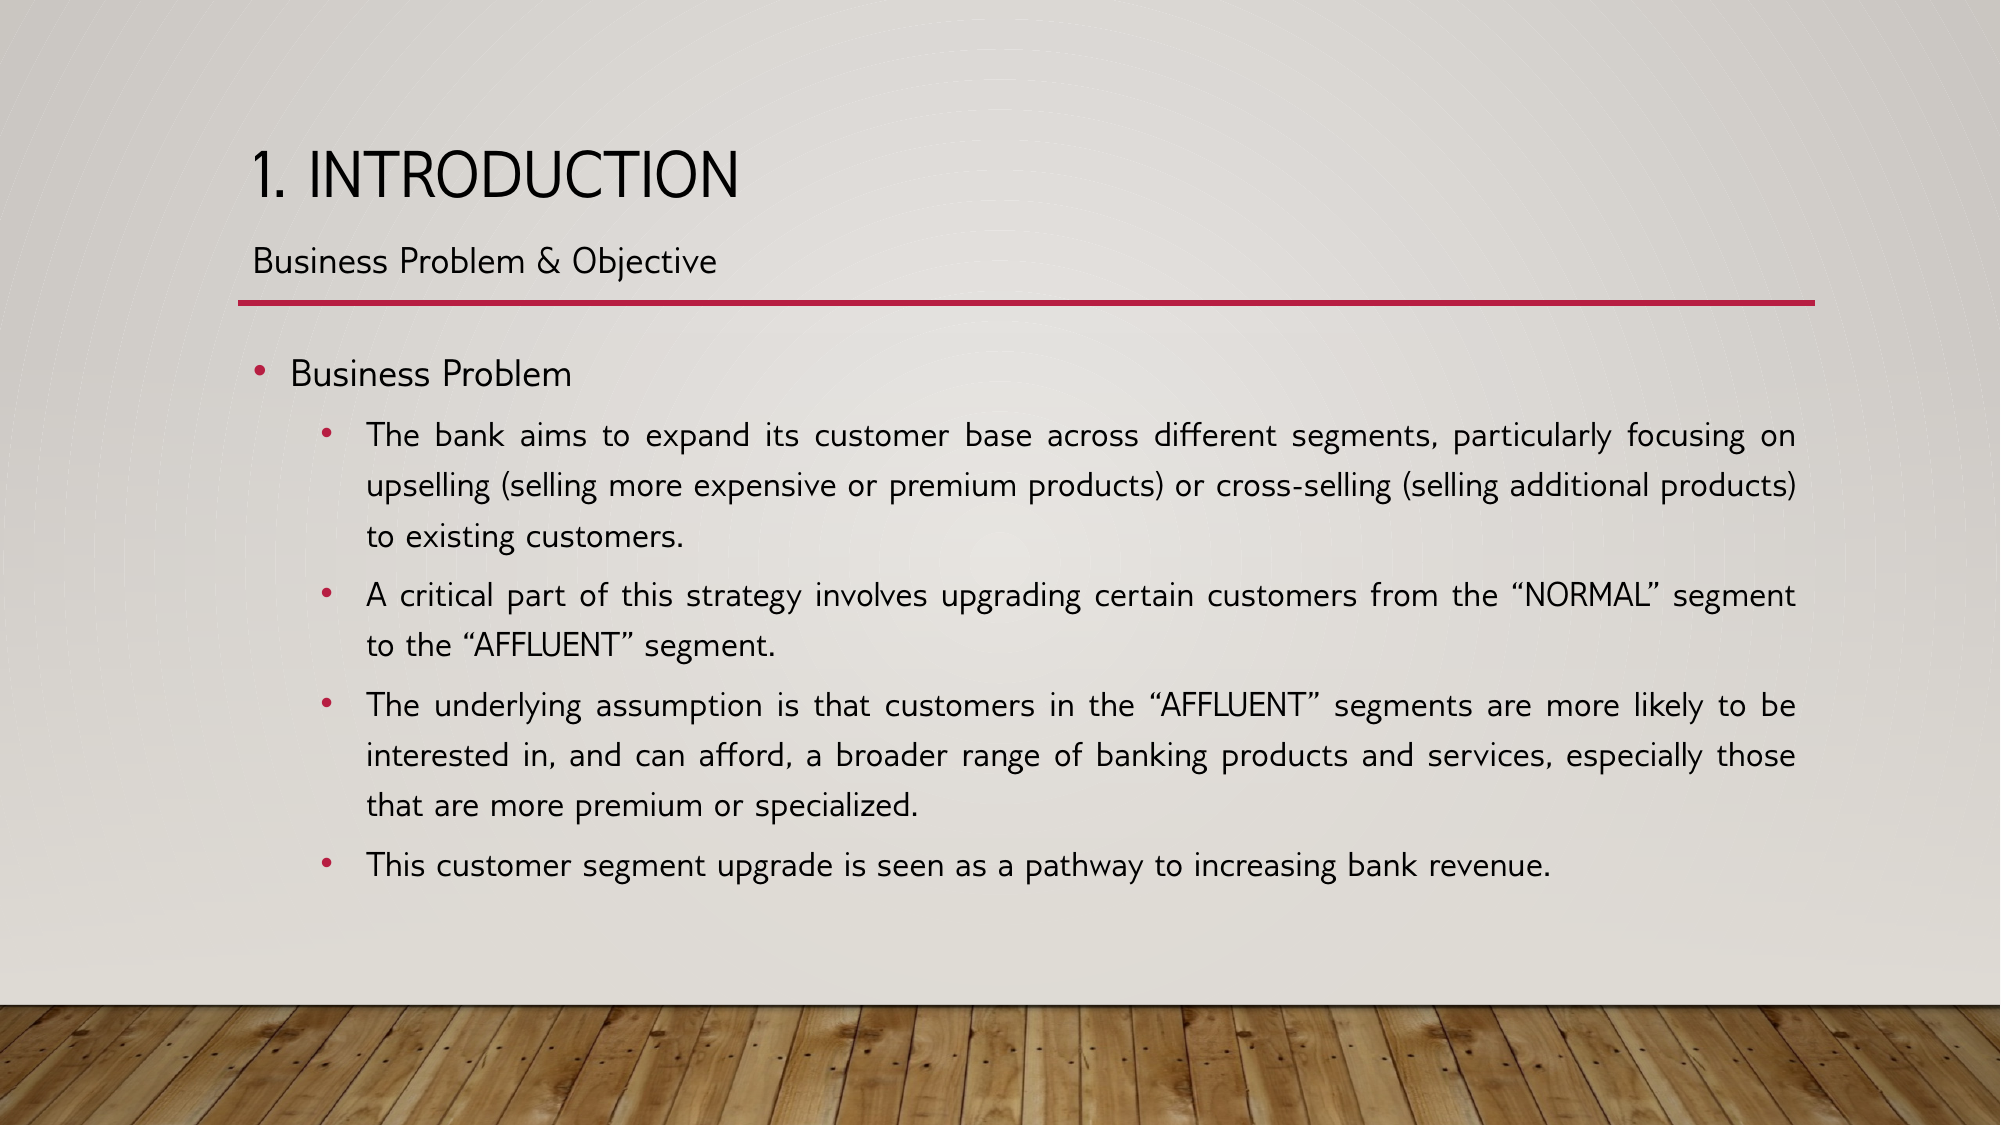

# 1. Introduction
Business Problem & Objective
Business Problem
The bank aims to expand its customer base across different segments, particularly focusing on upselling (selling more expensive or premium products) or cross-selling (selling additional products) to existing customers.
A critical part of this strategy involves upgrading certain customers from the “NORMAL” segment to the “AFFLUENT” segment.
The underlying assumption is that customers in the “AFFLUENT” segments are more likely to be interested in, and can afford, a broader range of banking products and services, especially those that are more premium or specialized.
This customer segment upgrade is seen as a pathway to increasing bank revenue.